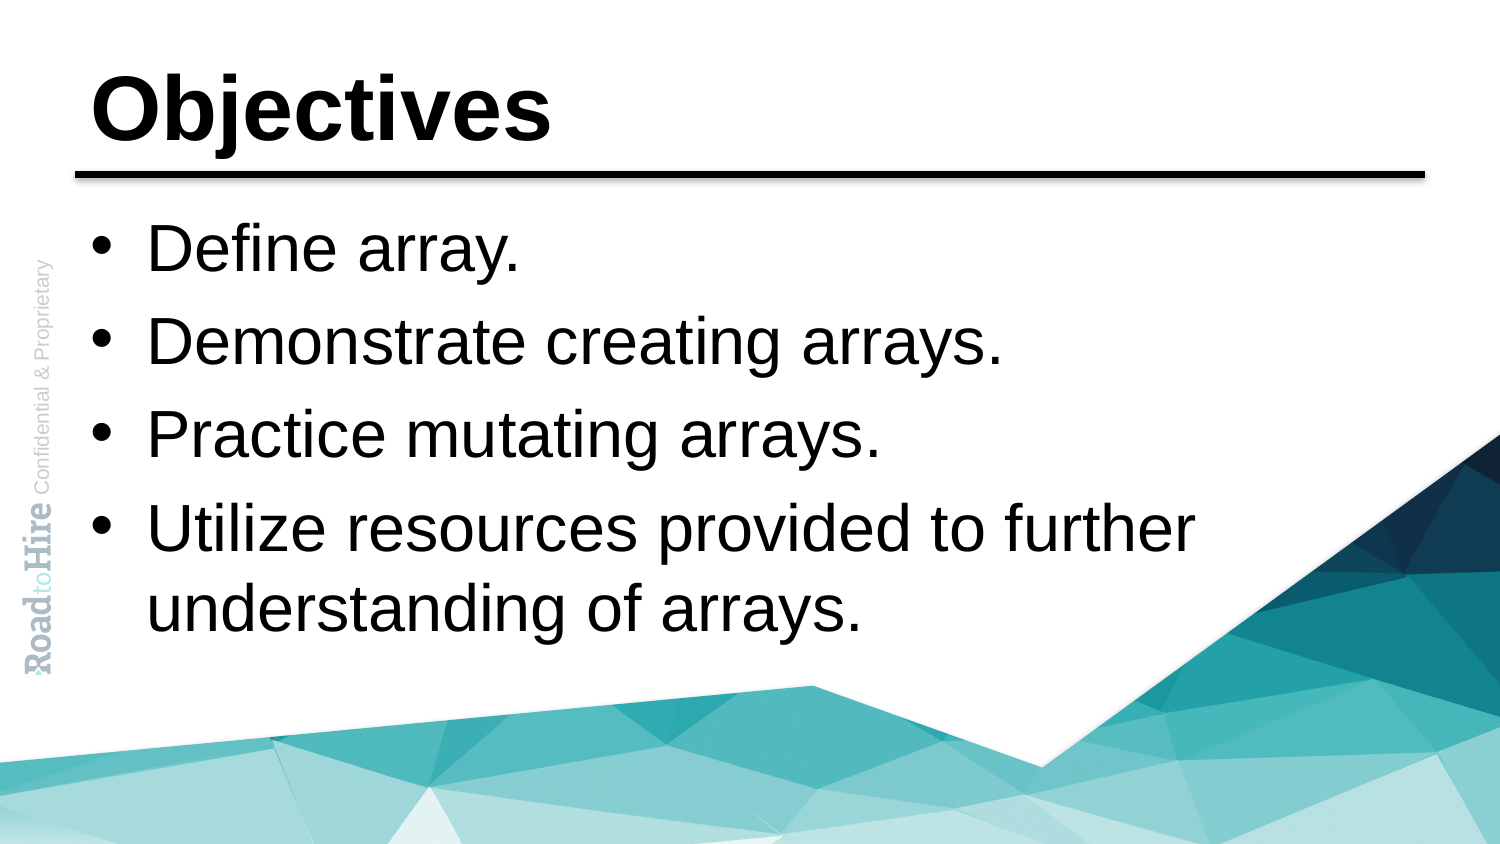

# Objectives
Define array.
Demonstrate creating arrays.
Practice mutating arrays.
Utilize resources provided to further understanding of arrays.